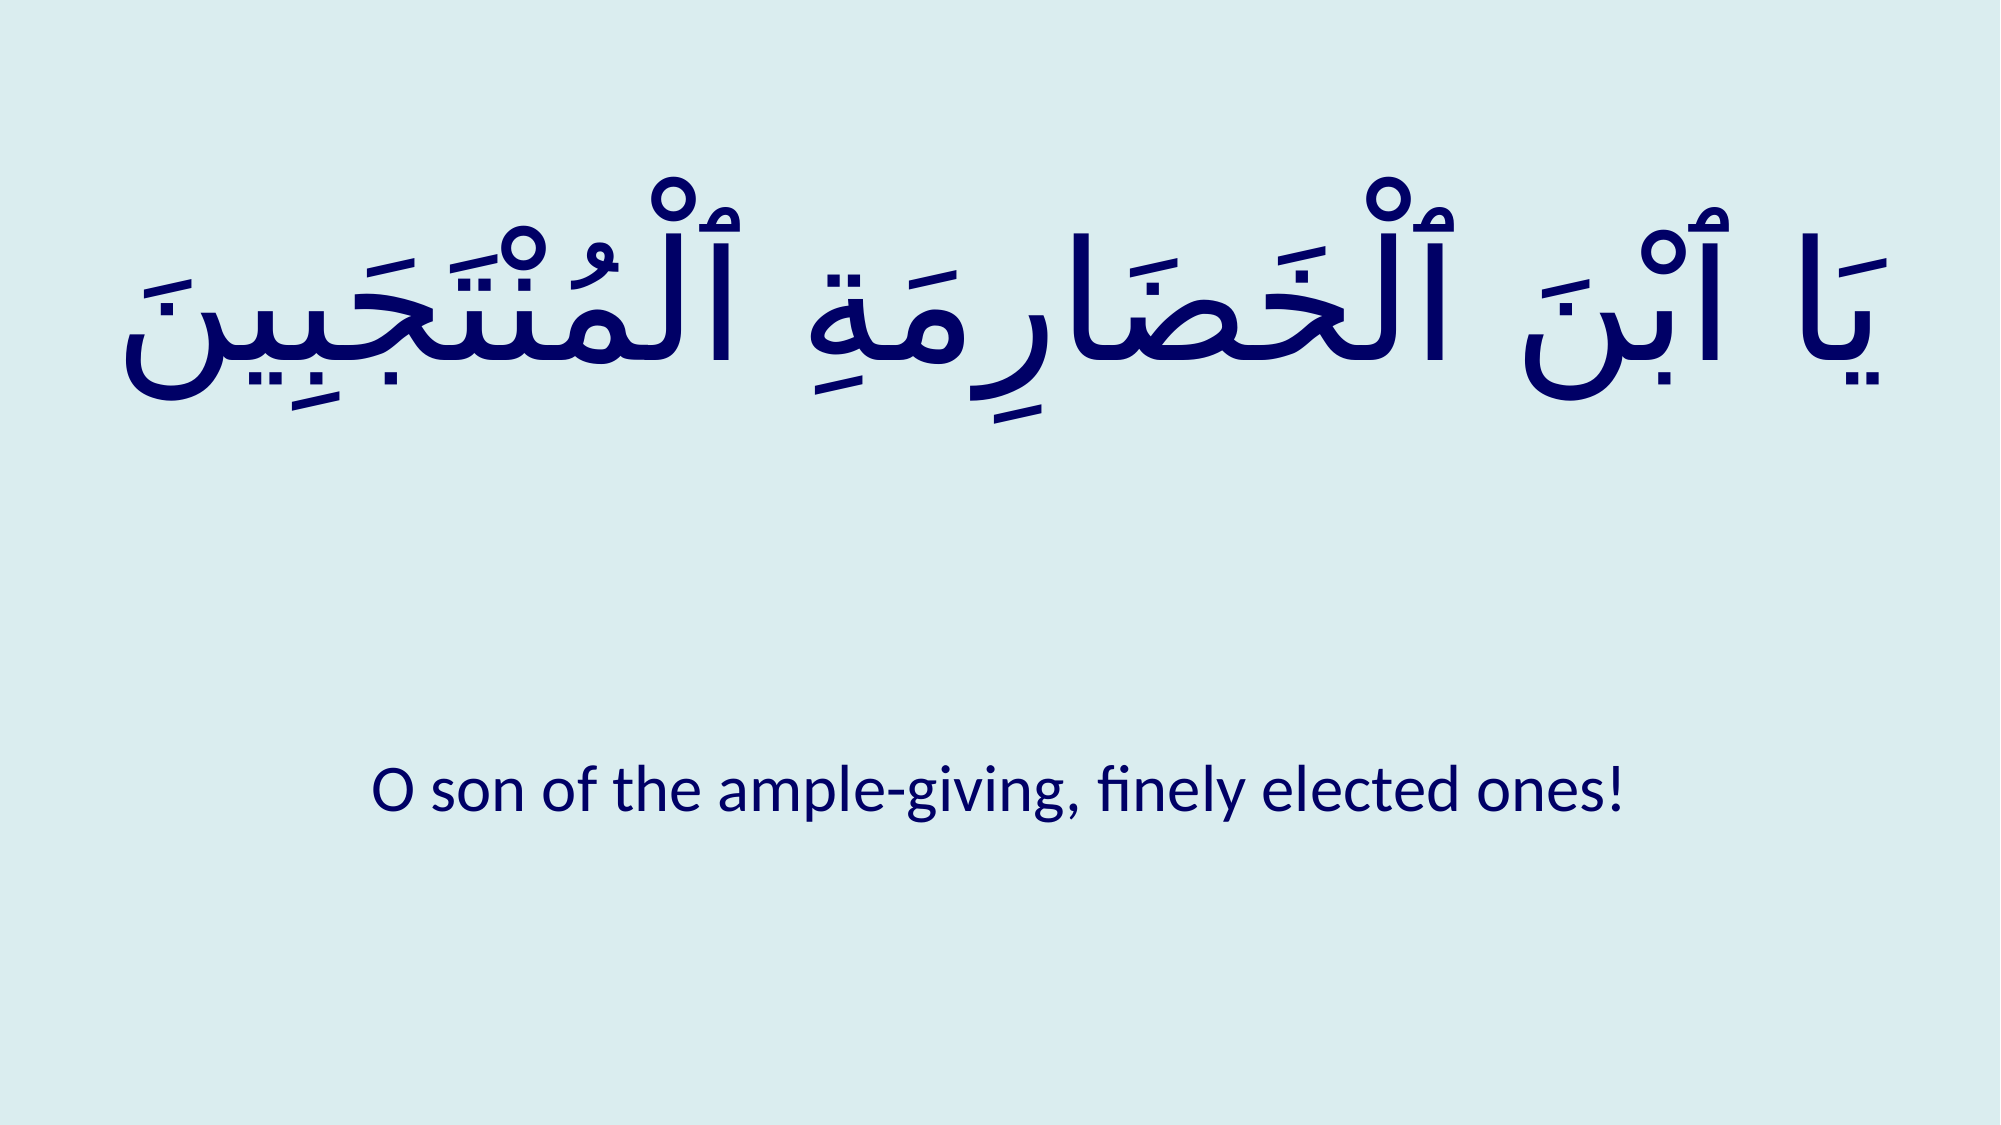

# يَا ٱبْنَ ٱلْخَضَارِمَةِ ٱلْمُنْتَجَبِينَ
O son of the ample-giving, finely elected ones!